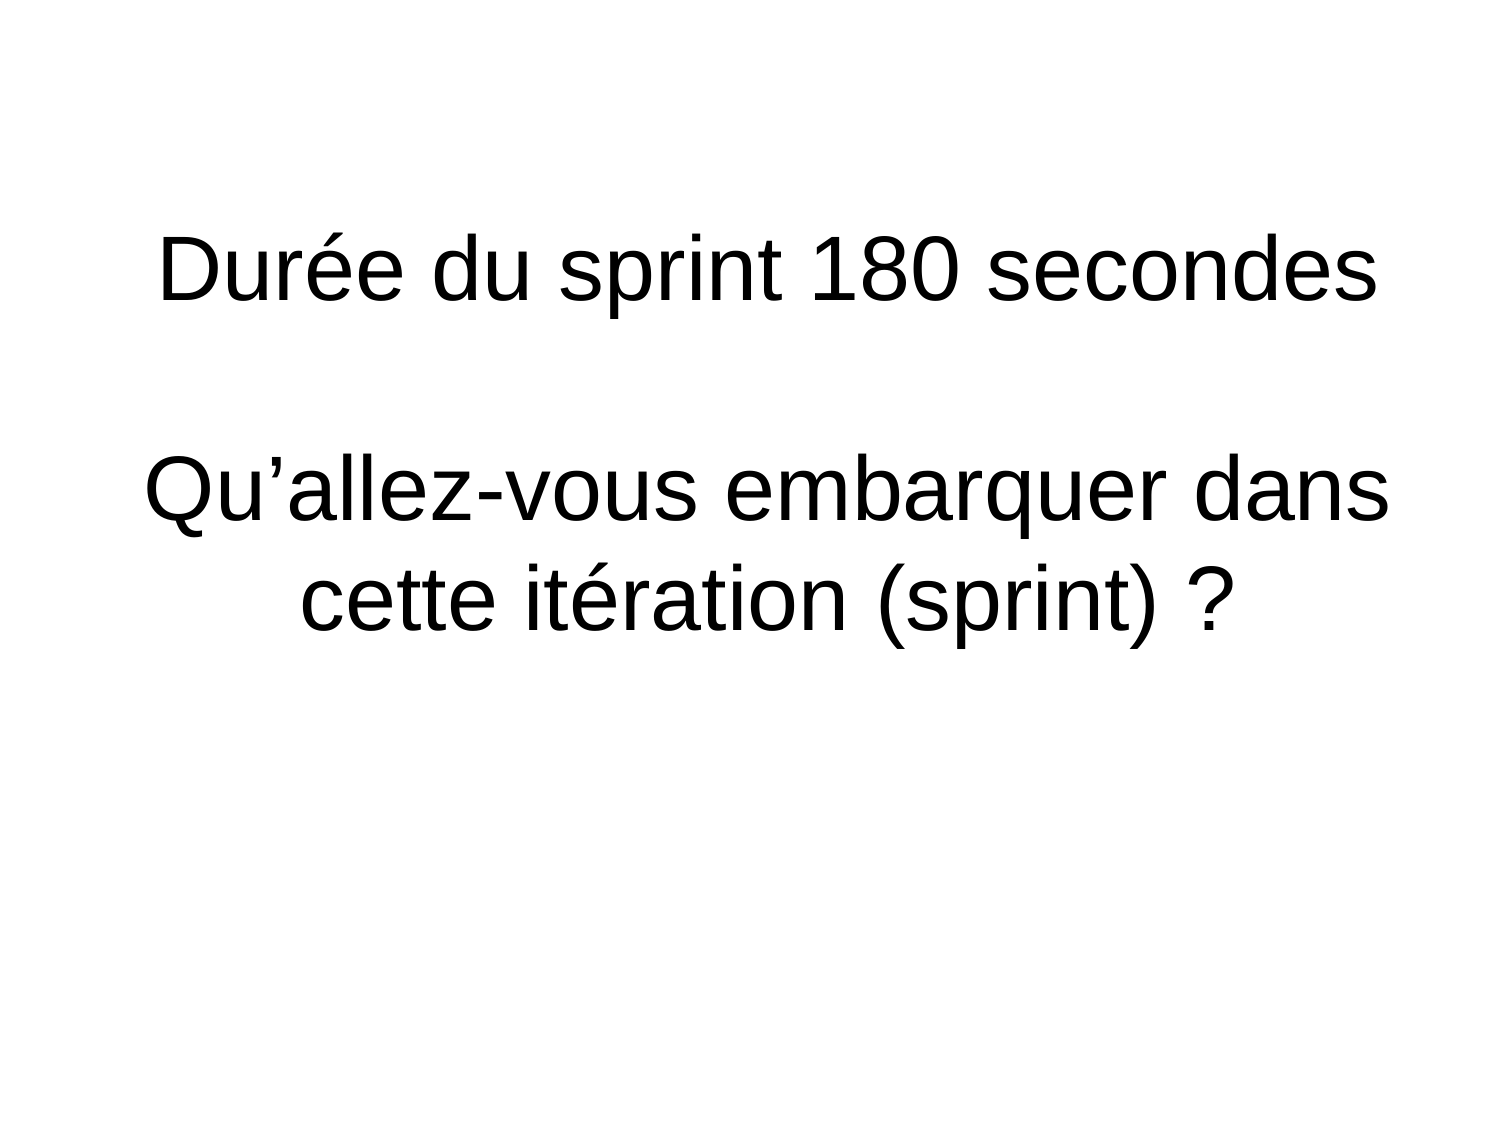

# Durée du sprint 180 secondes Qu’allez-vous embarquer dans cette itération (sprint) ?